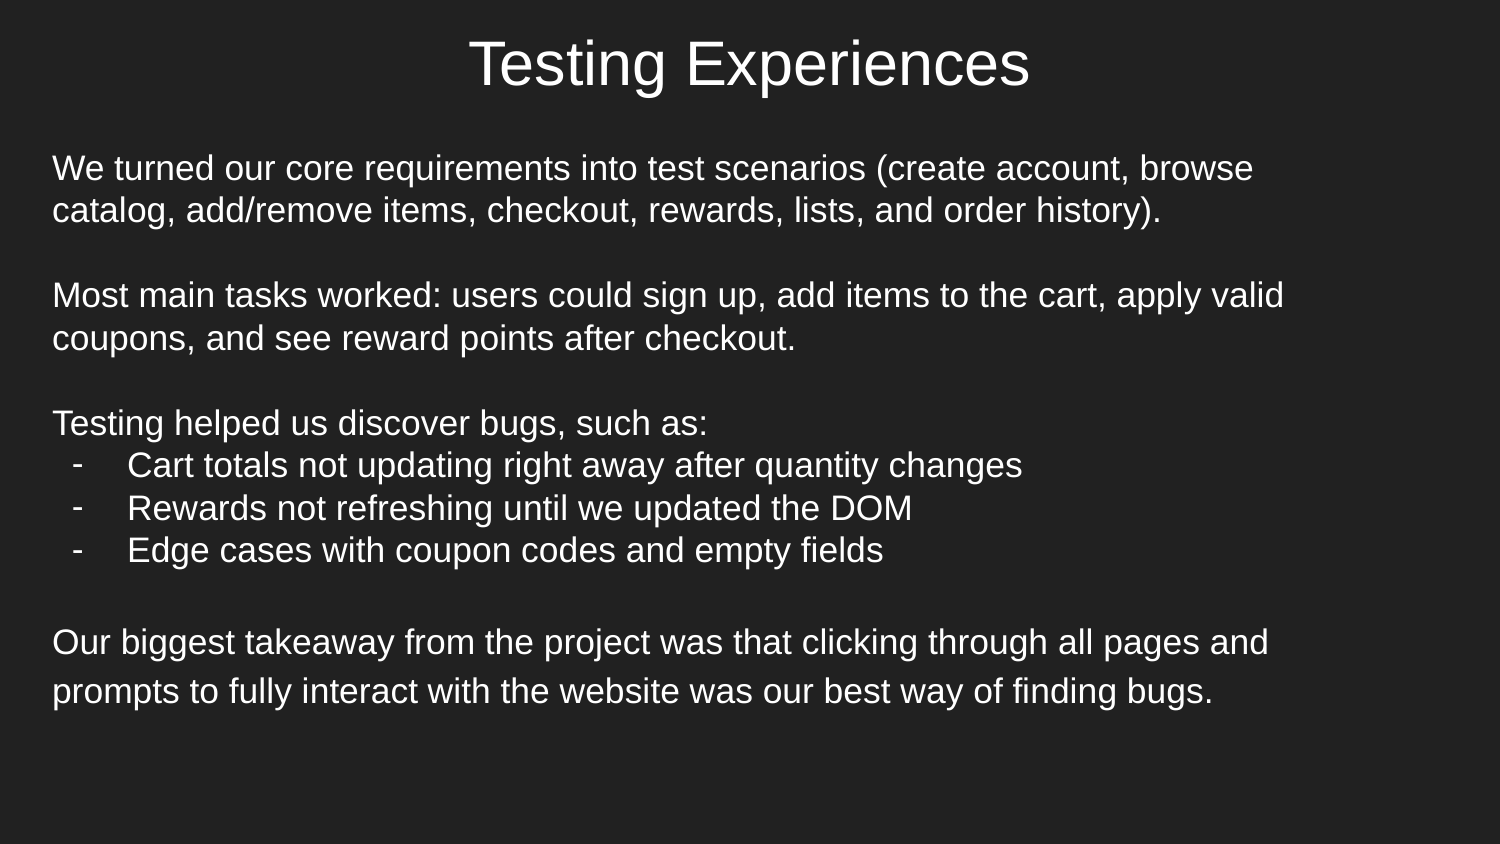

# Testing Experiences

We turned our core requirements into test scenarios (create account, browse catalog, add/remove items, checkout, rewards, lists, and order history).
Most main tasks worked: users could sign up, add items to the cart, apply valid coupons, and see reward points after checkout.
Testing helped us discover bugs, such as:
Cart totals not updating right away after quantity changes
Rewards not refreshing until we updated the DOM
Edge cases with coupon codes and empty fields
Our biggest takeaway from the project was that clicking through all pages and prompts to fully interact with the website was our best way of finding bugs.